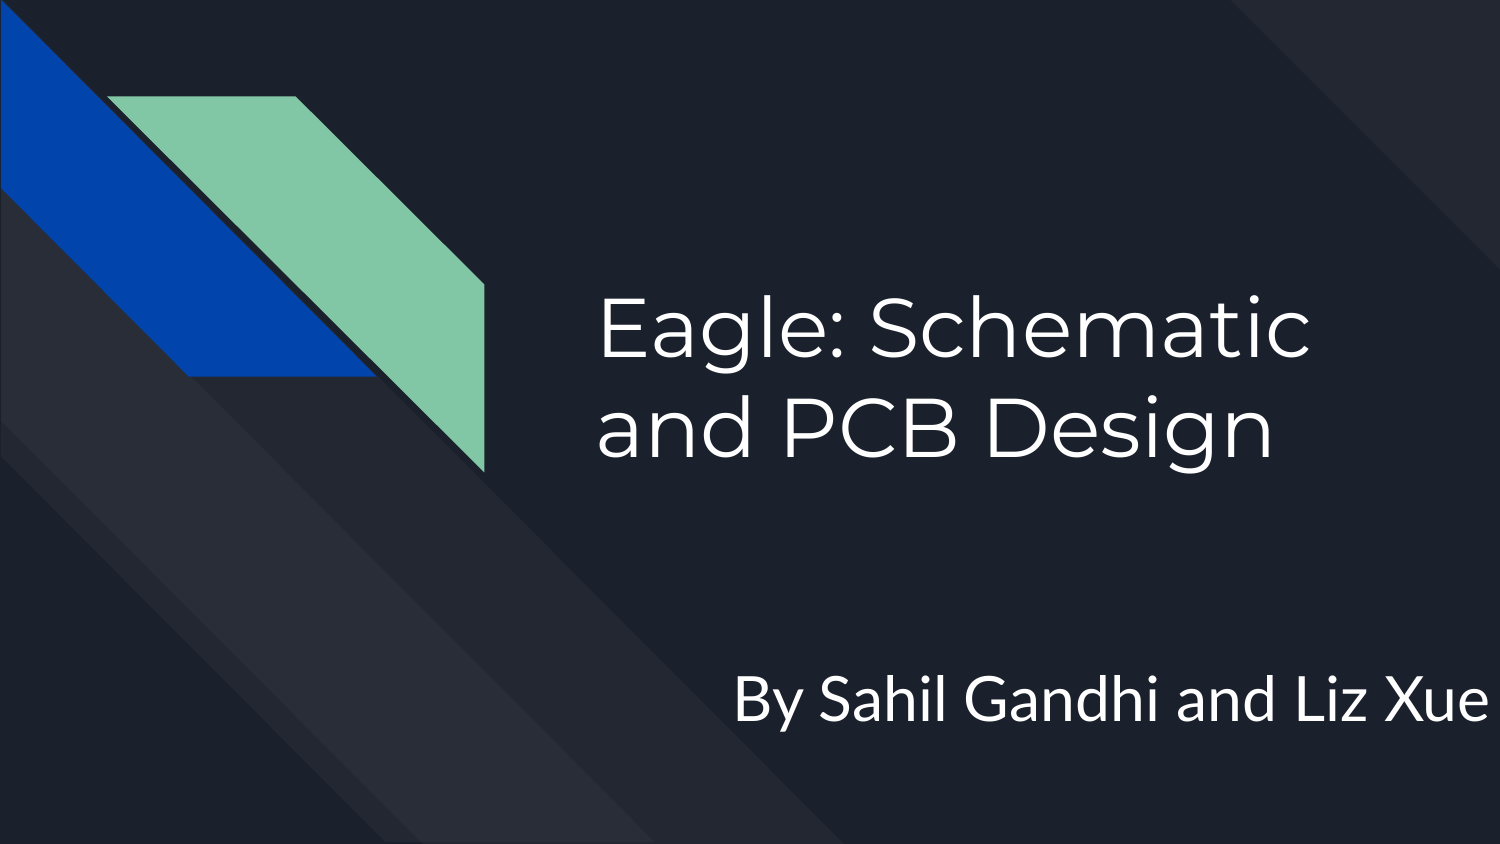

# Eagle: Schematic and PCB Design
By Sahil Gandhi and Liz Xue